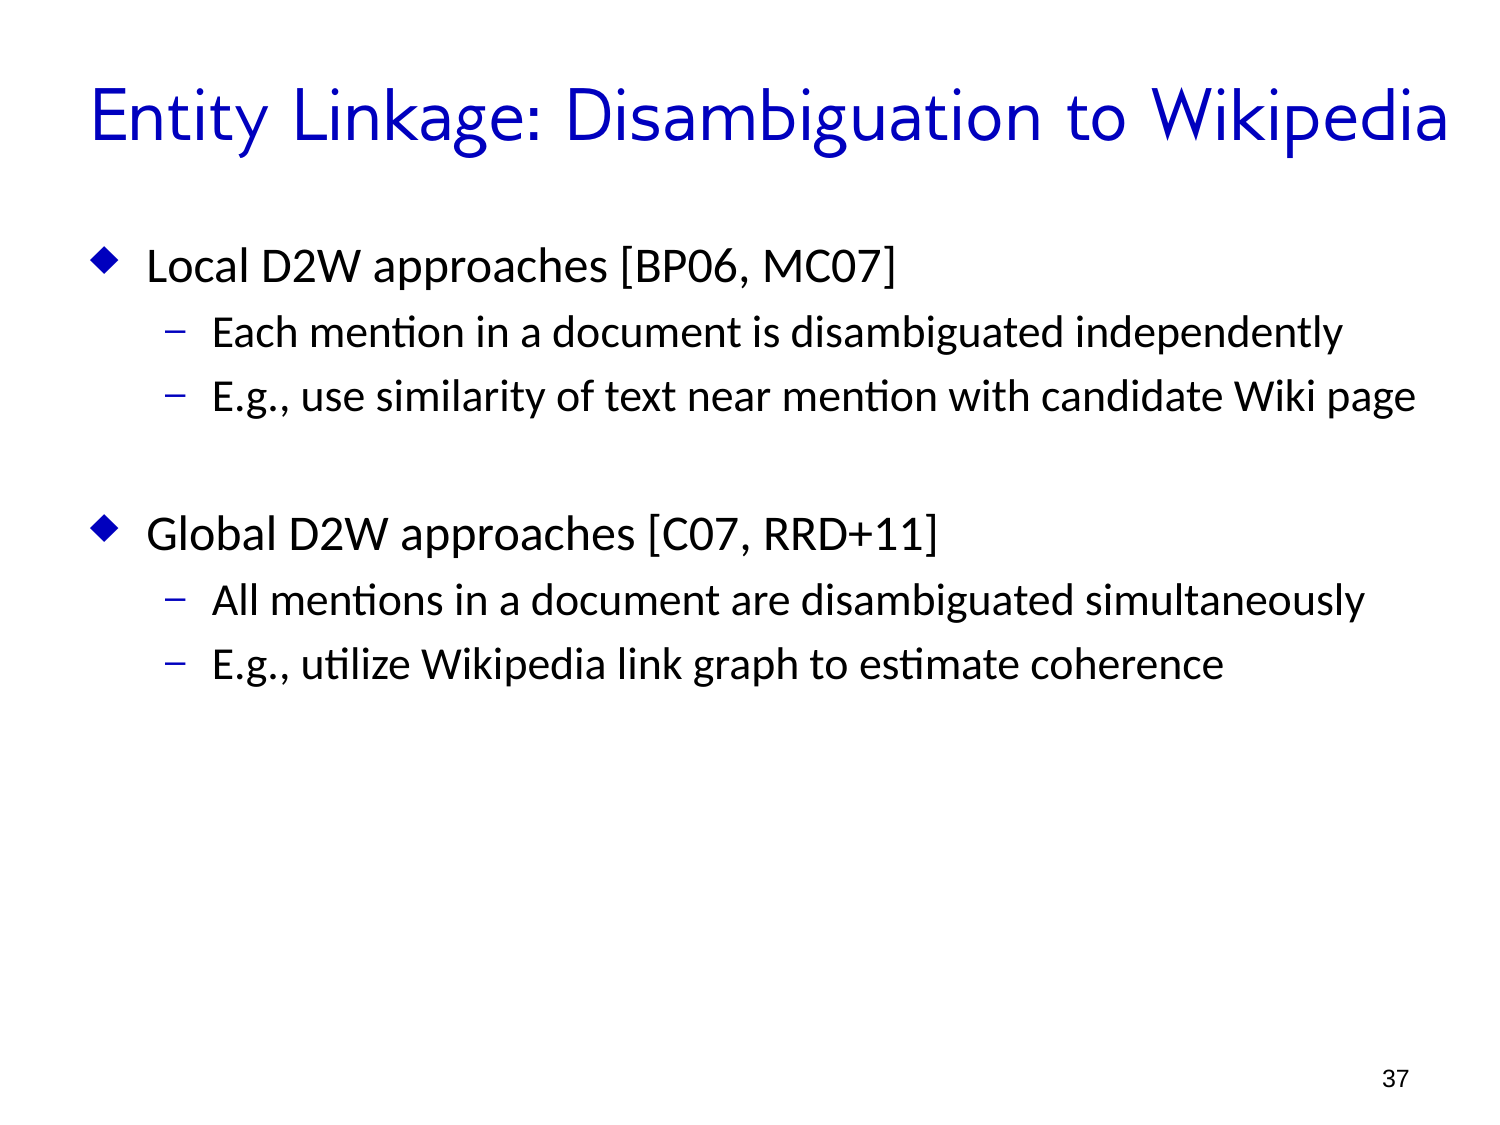

Entity Linkage: Disambiguation to Wikipedia
Local D2W approaches [BP06, MC07]
Each mention in a document is disambiguated independently
E.g., use similarity of text near mention with candidate Wiki page

Global D2W approaches [C07, RRD+11]
All mentions in a document are disambiguated simultaneously
E.g., utilize Wikipedia link graph to estimate coherence

37